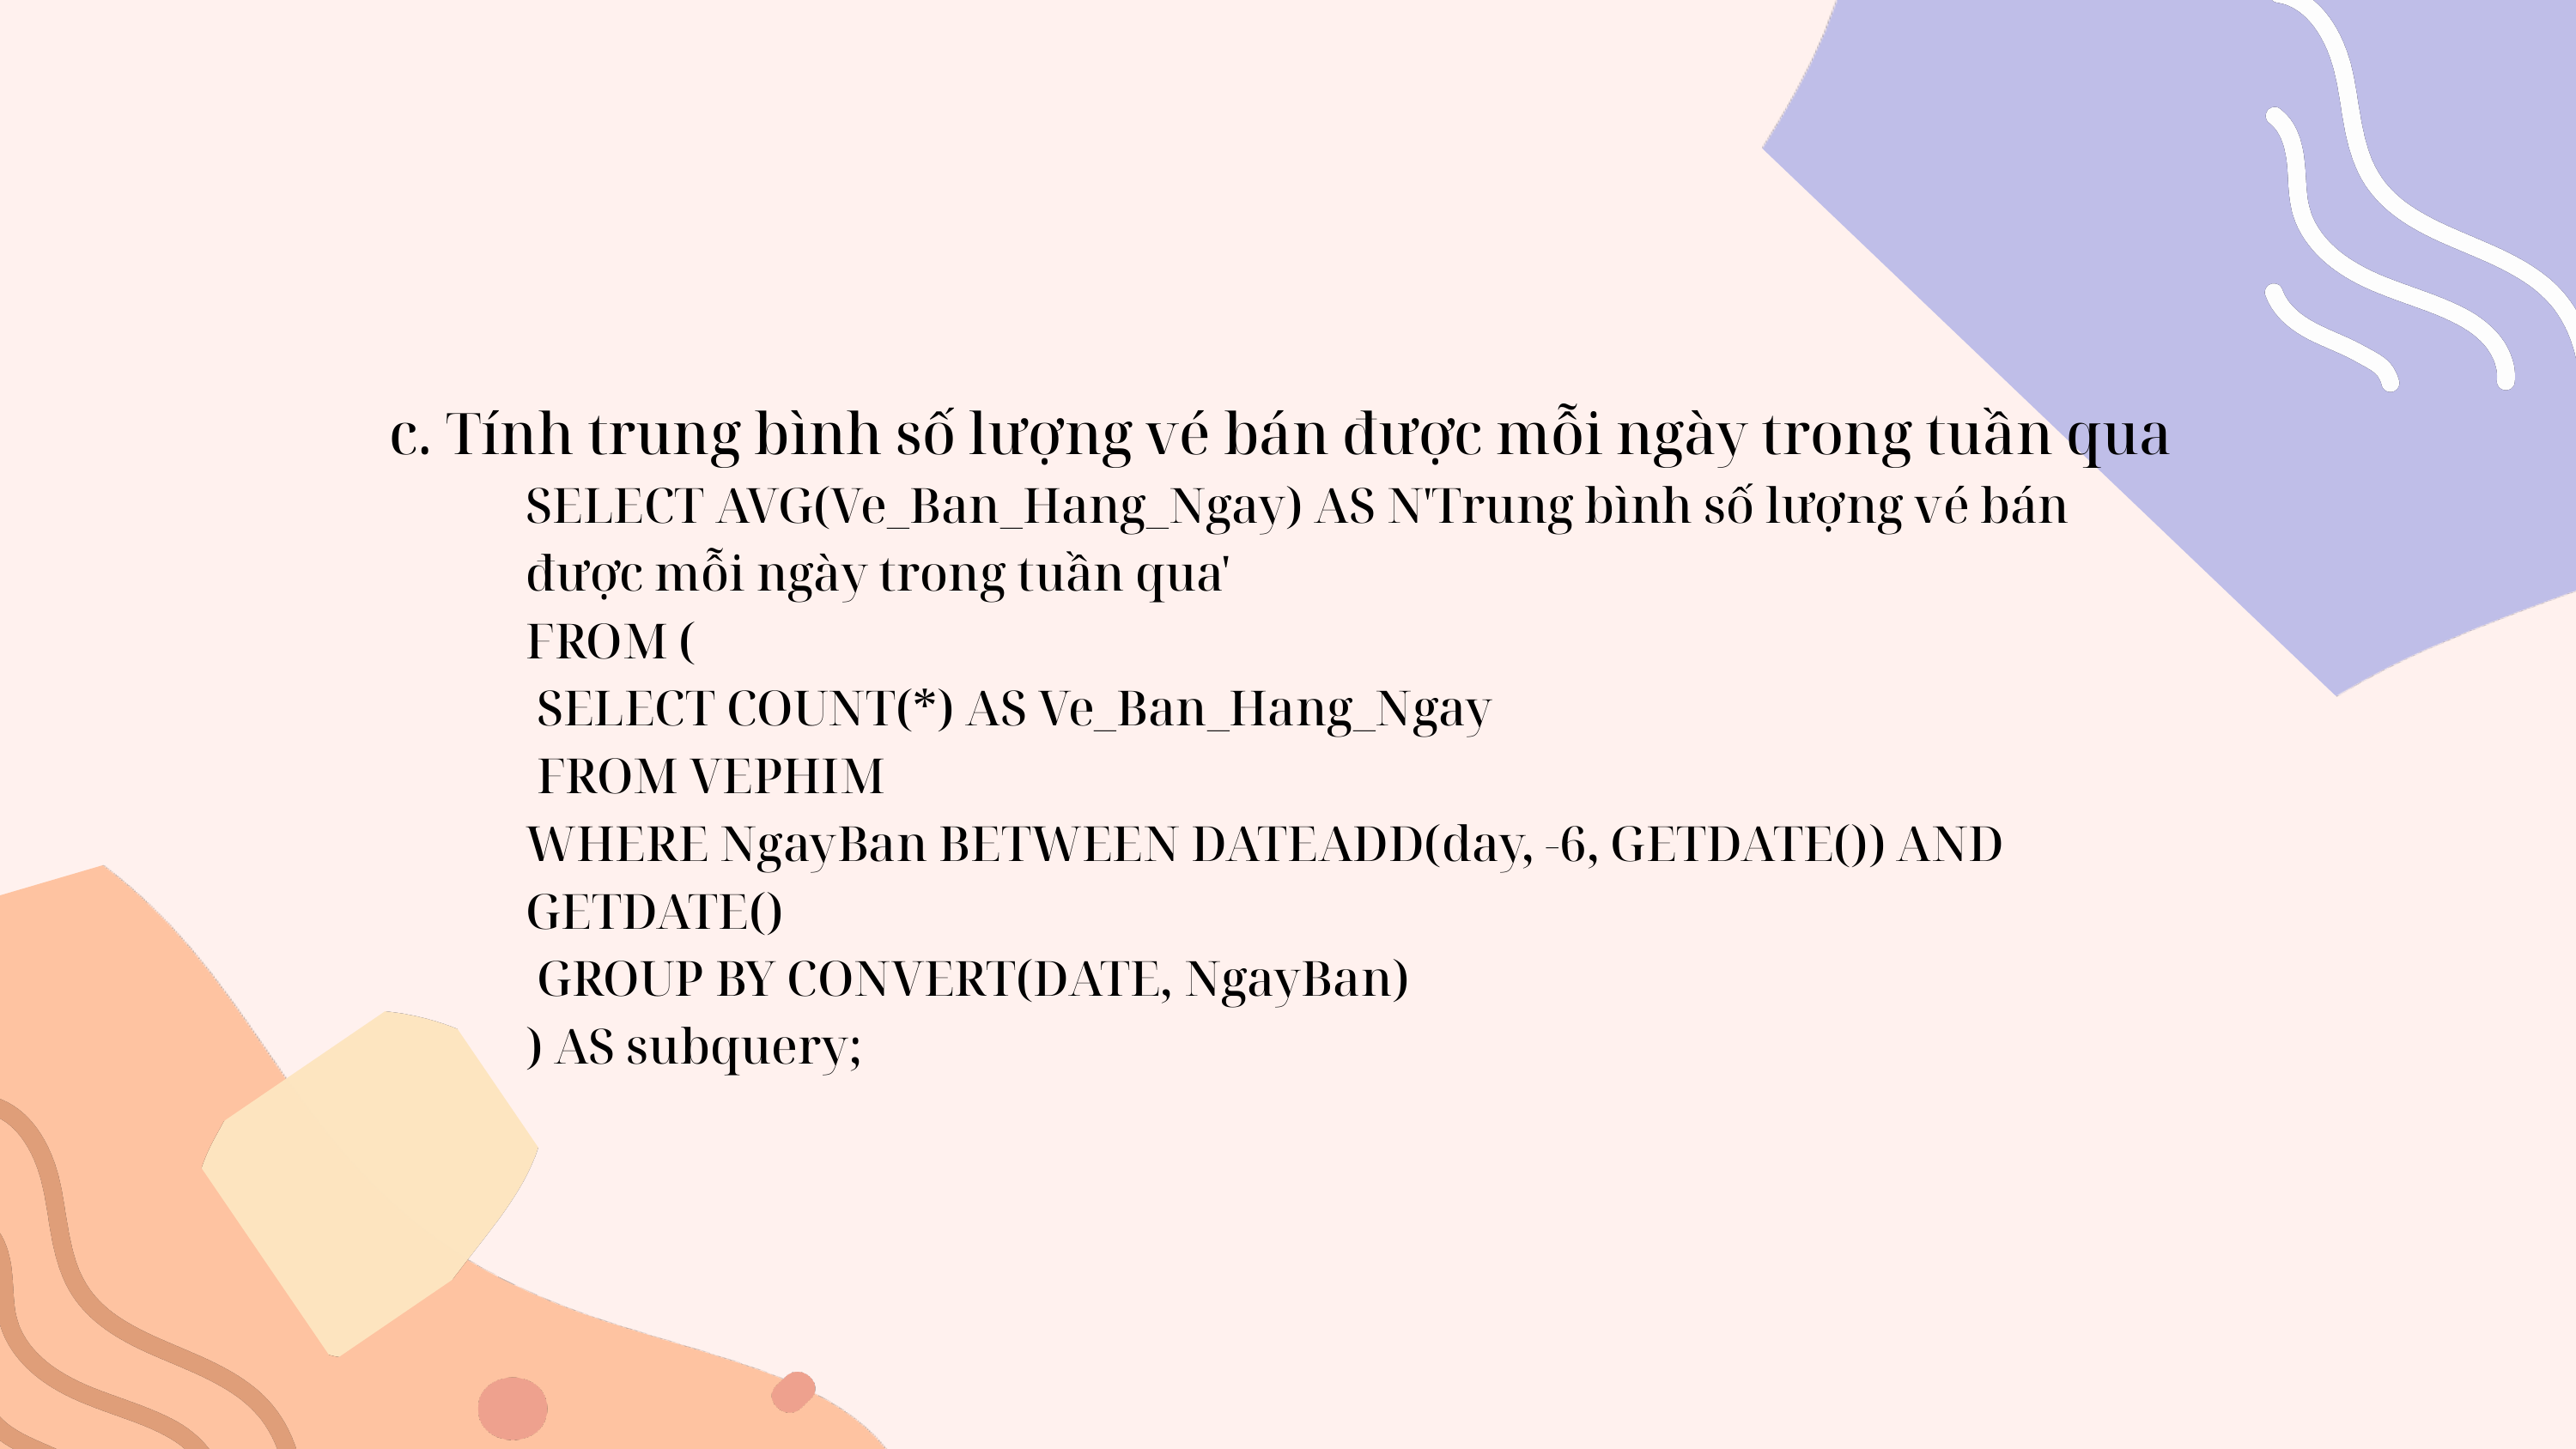

c. Tính trung bình số lượng vé bán được mỗi ngày trong tuần qua
SELECT AVG(Ve_Ban_Hang_Ngay) AS N'Trung bình số lượng vé bán được mỗi ngày trong tuần qua'
FROM (
 SELECT COUNT(*) AS Ve_Ban_Hang_Ngay
 FROM VEPHIM
WHERE NgayBan BETWEEN DATEADD(day, -6, GETDATE()) AND GETDATE()
 GROUP BY CONVERT(DATE, NgayBan)
) AS subquery;